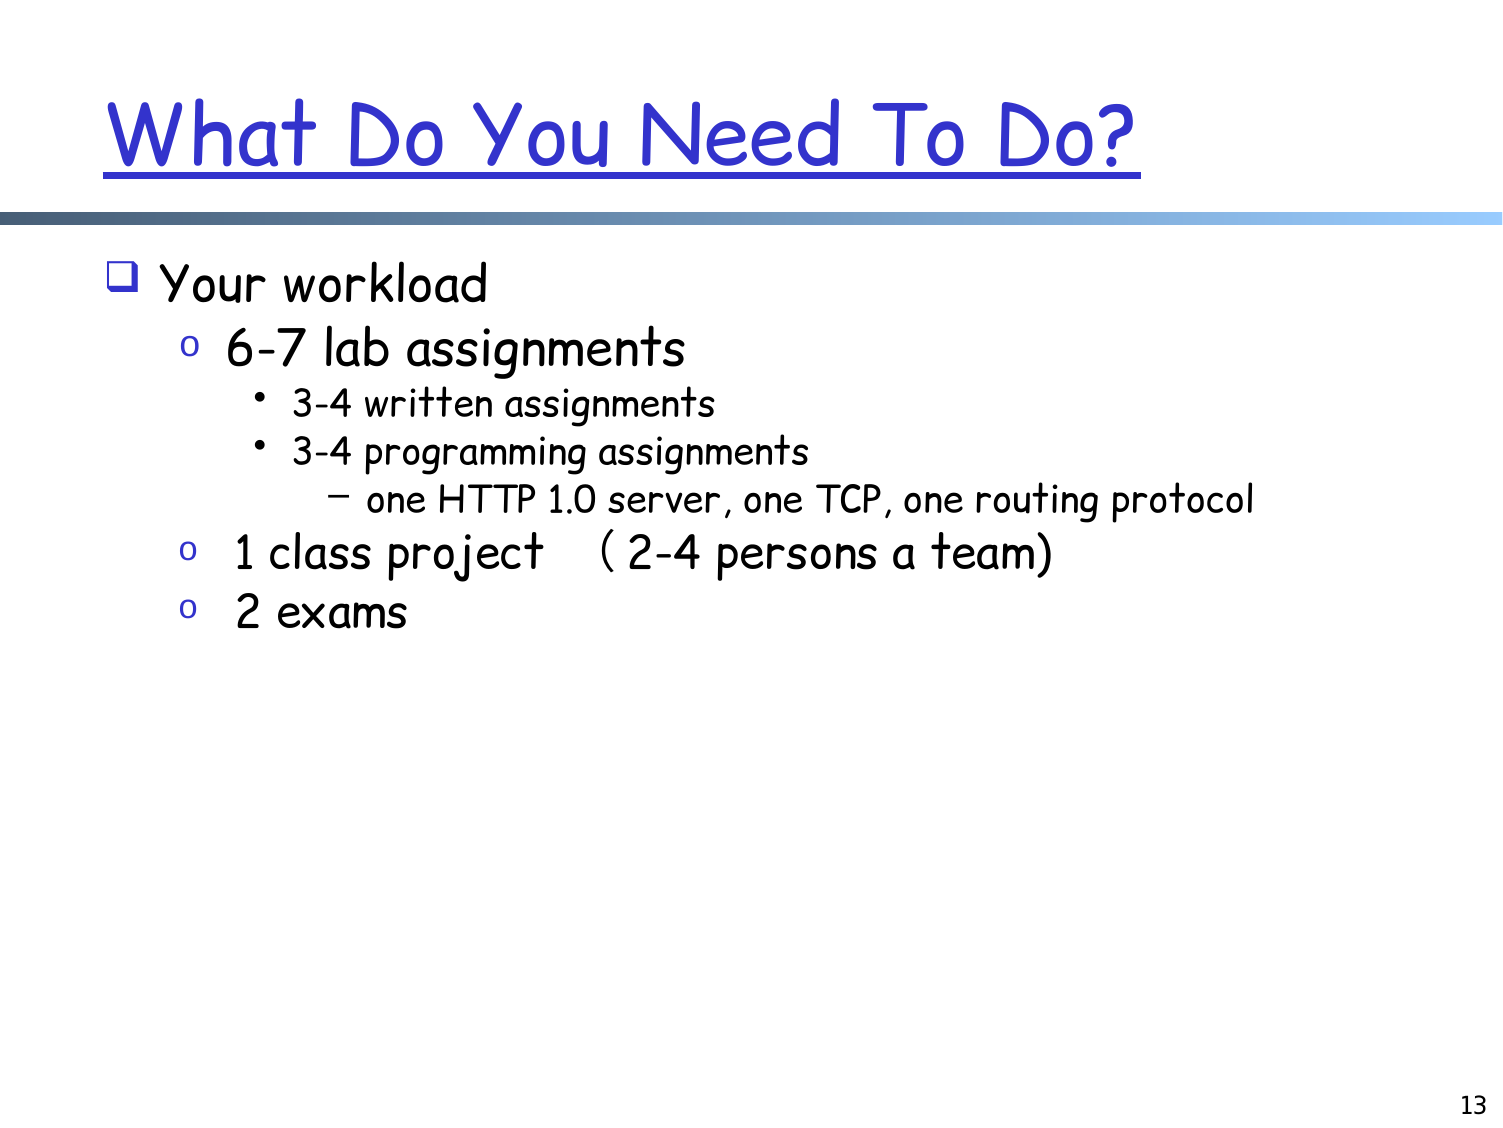

# What Do You Need To Do?
Your workload
6-7 lab assignments
3-4 written assignments
3-4 programming assignments
one HTTP 1.0 server, one TCP, one routing protocol
1 class project （2-4 persons a team)
2 exams

13